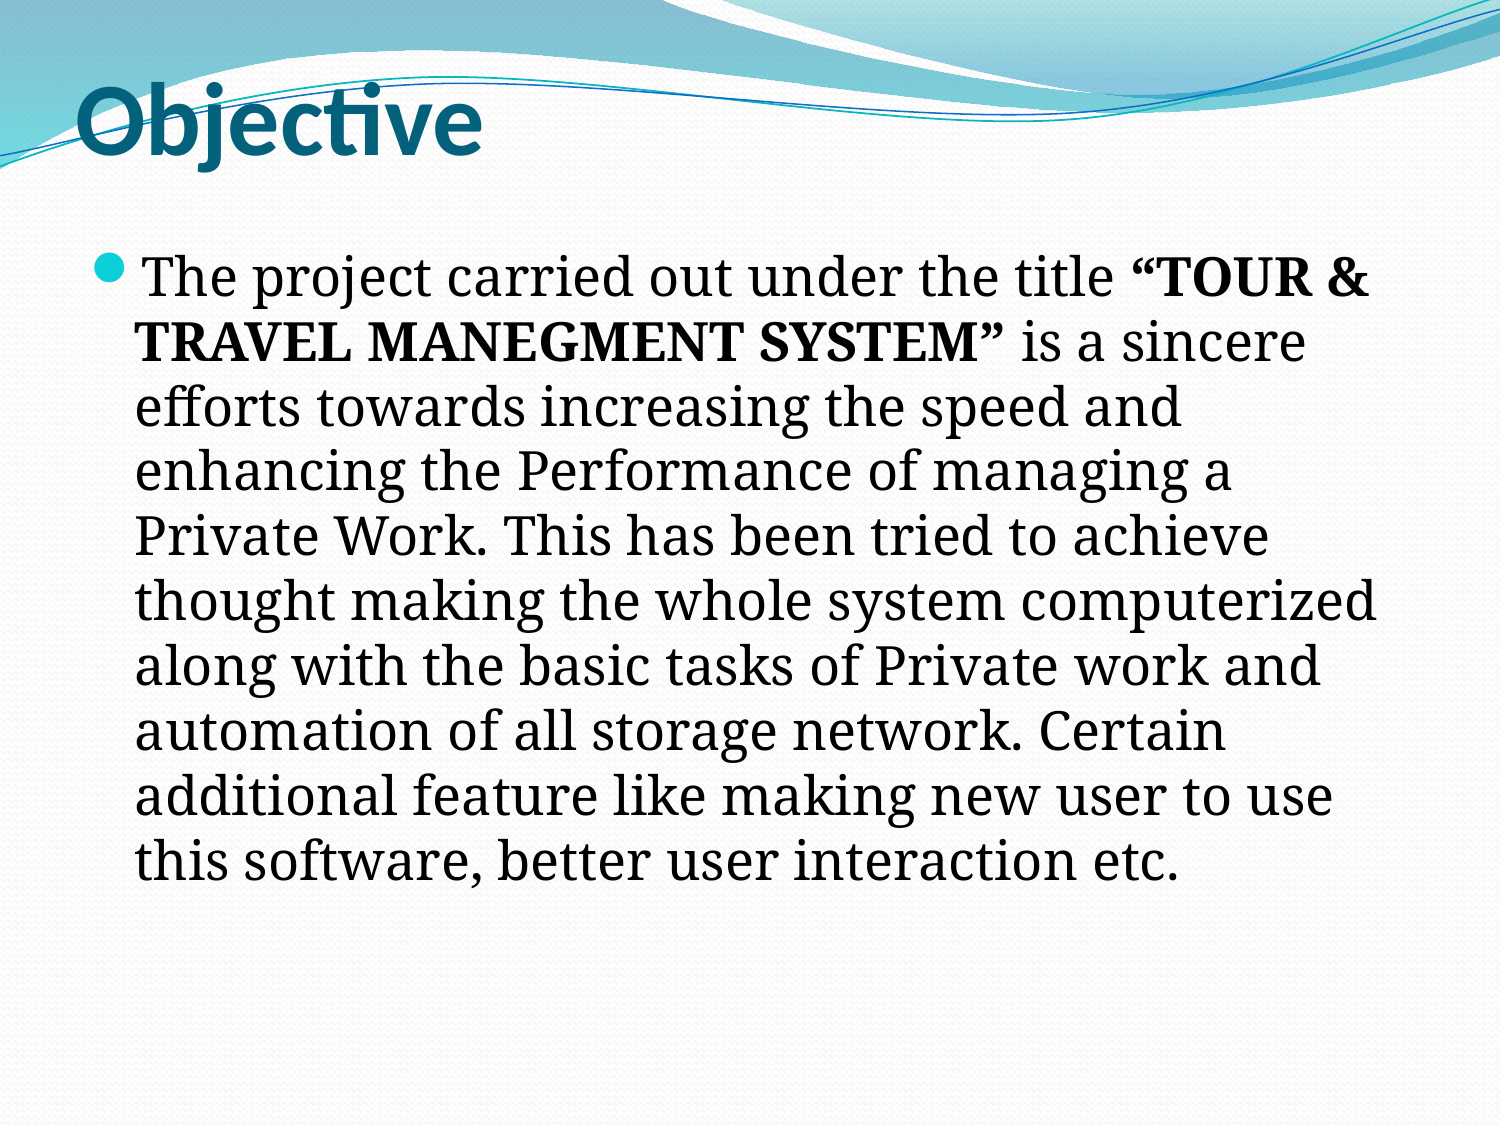

# Objective
The project carried out under the title “TOUR & TRAVEL MANEGMENT SYSTEM” is a sincere efforts towards increasing the speed and enhancing the Performance of managing a Private Work. This has been tried to achieve thought making the whole system computerized along with the basic tasks of Private work and automation of all storage network. Certain additional feature like making new user to use this software, better user interaction etc.